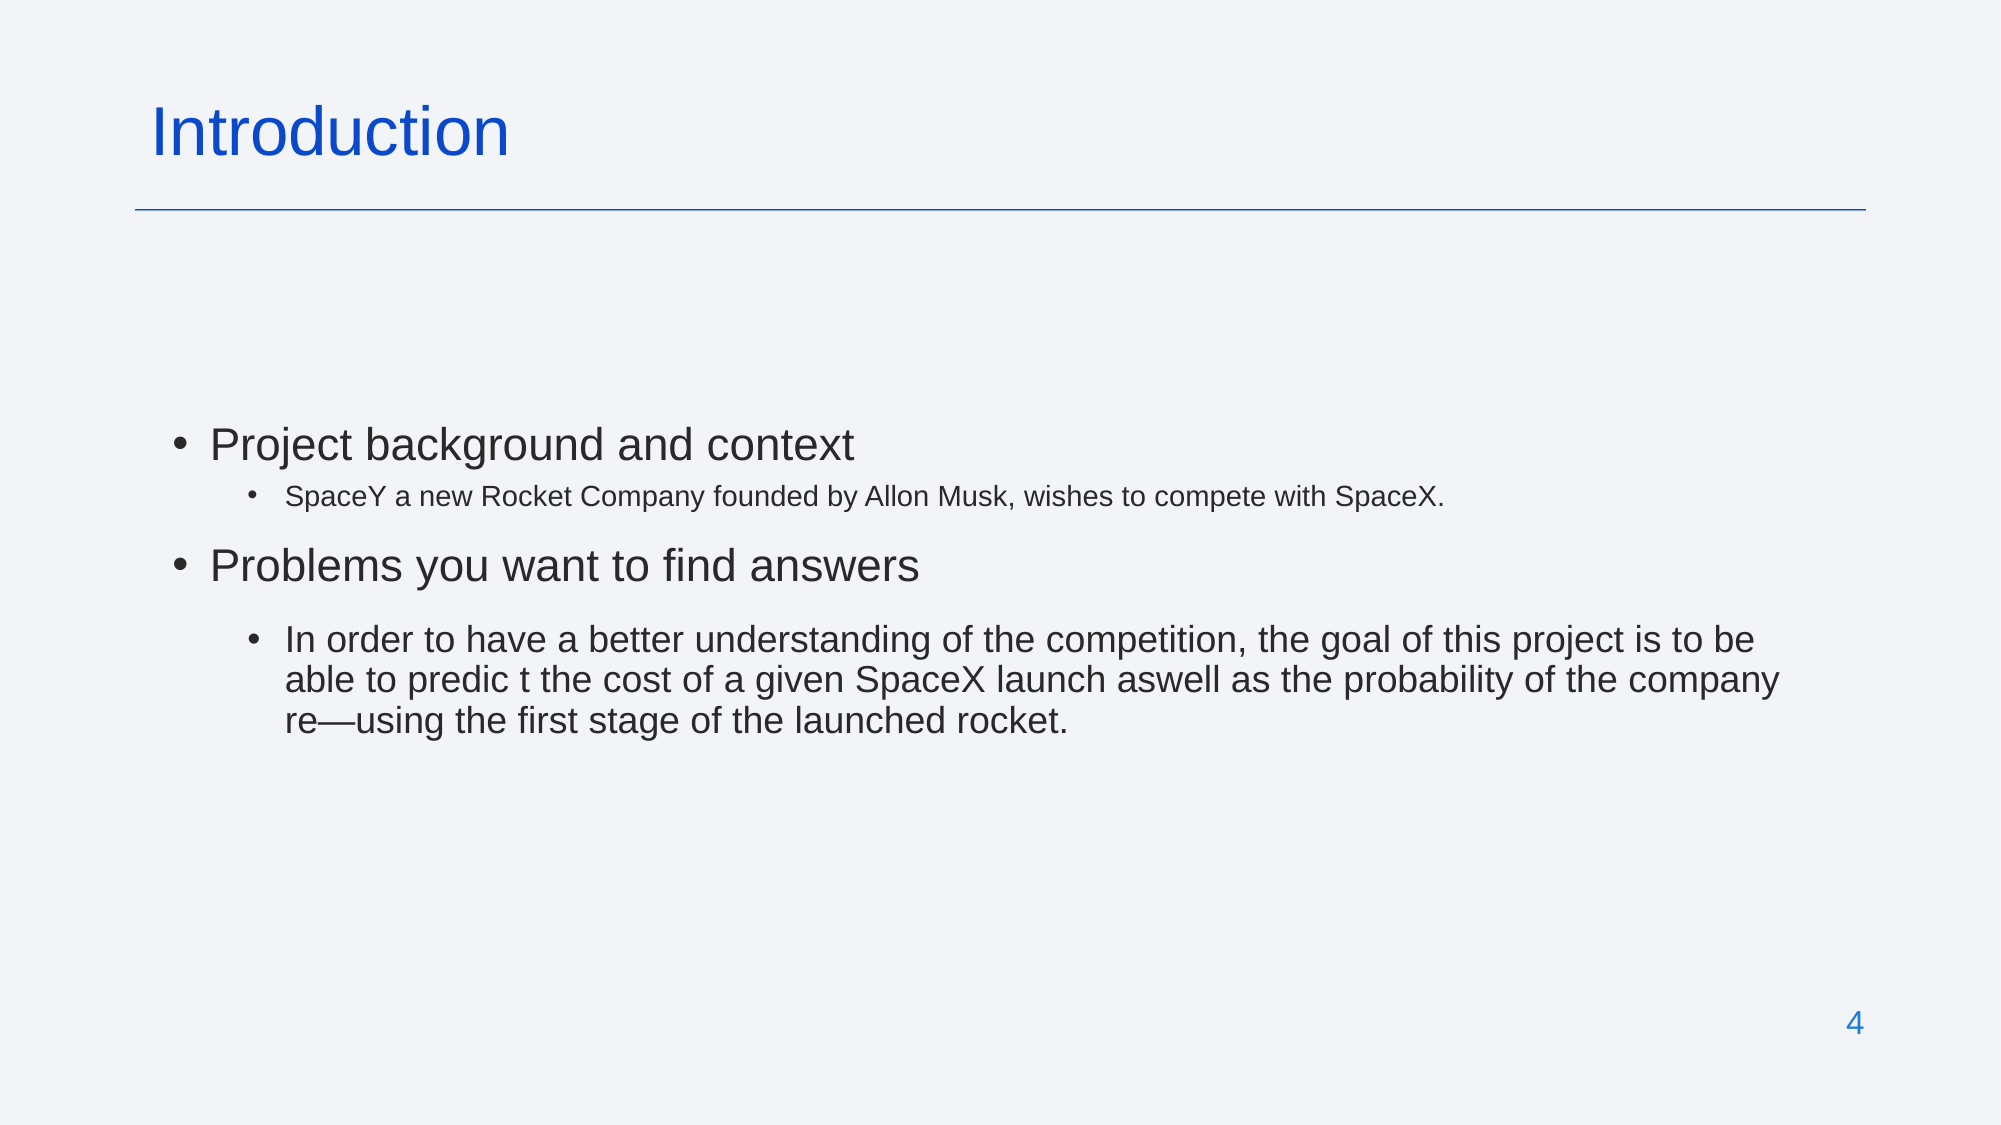

Introduction
Project background and context
SpaceY a new Rocket Company founded by Allon Musk, wishes to compete with SpaceX.
Problems you want to find answers
In order to have a better understanding of the competition, the goal of this project is to be able to predic t the cost of a given SpaceX launch aswell as the probability of the company re—using the first stage of the launched rocket.
4